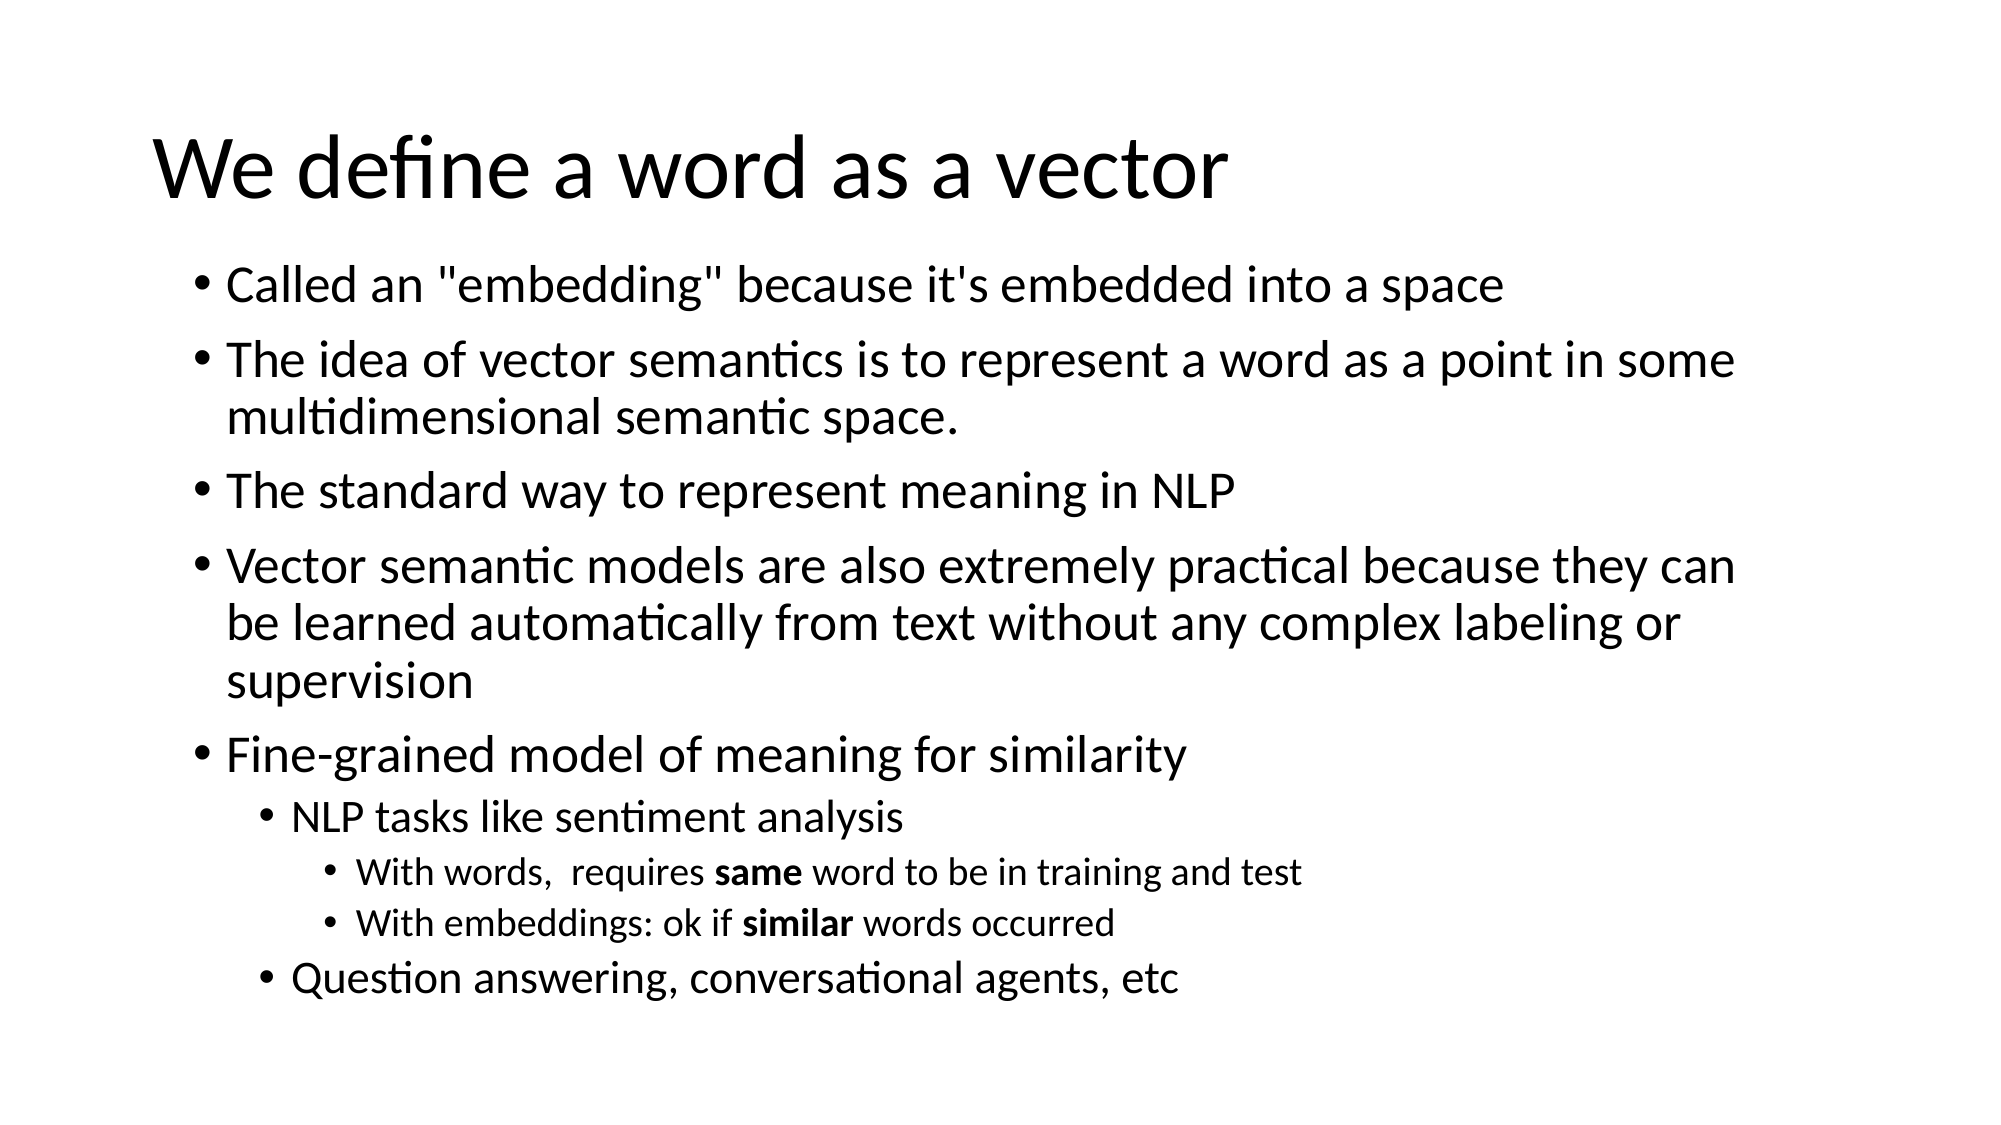

# We define a word as a vector
Called an "embedding" because it's embedded into a space
The idea of vector semantics is to represent a word as a point in some multidimensional semantic space.
The standard way to represent meaning in NLP
Vector semantic models are also extremely practical because they can be learned automatically from text without any complex labeling or supervision
Fine-grained model of meaning for similarity
NLP tasks like sentiment analysis
With words,  requires same word to be in training and test
With embeddings: ok if similar words occurred
Question answering, conversational agents, etc